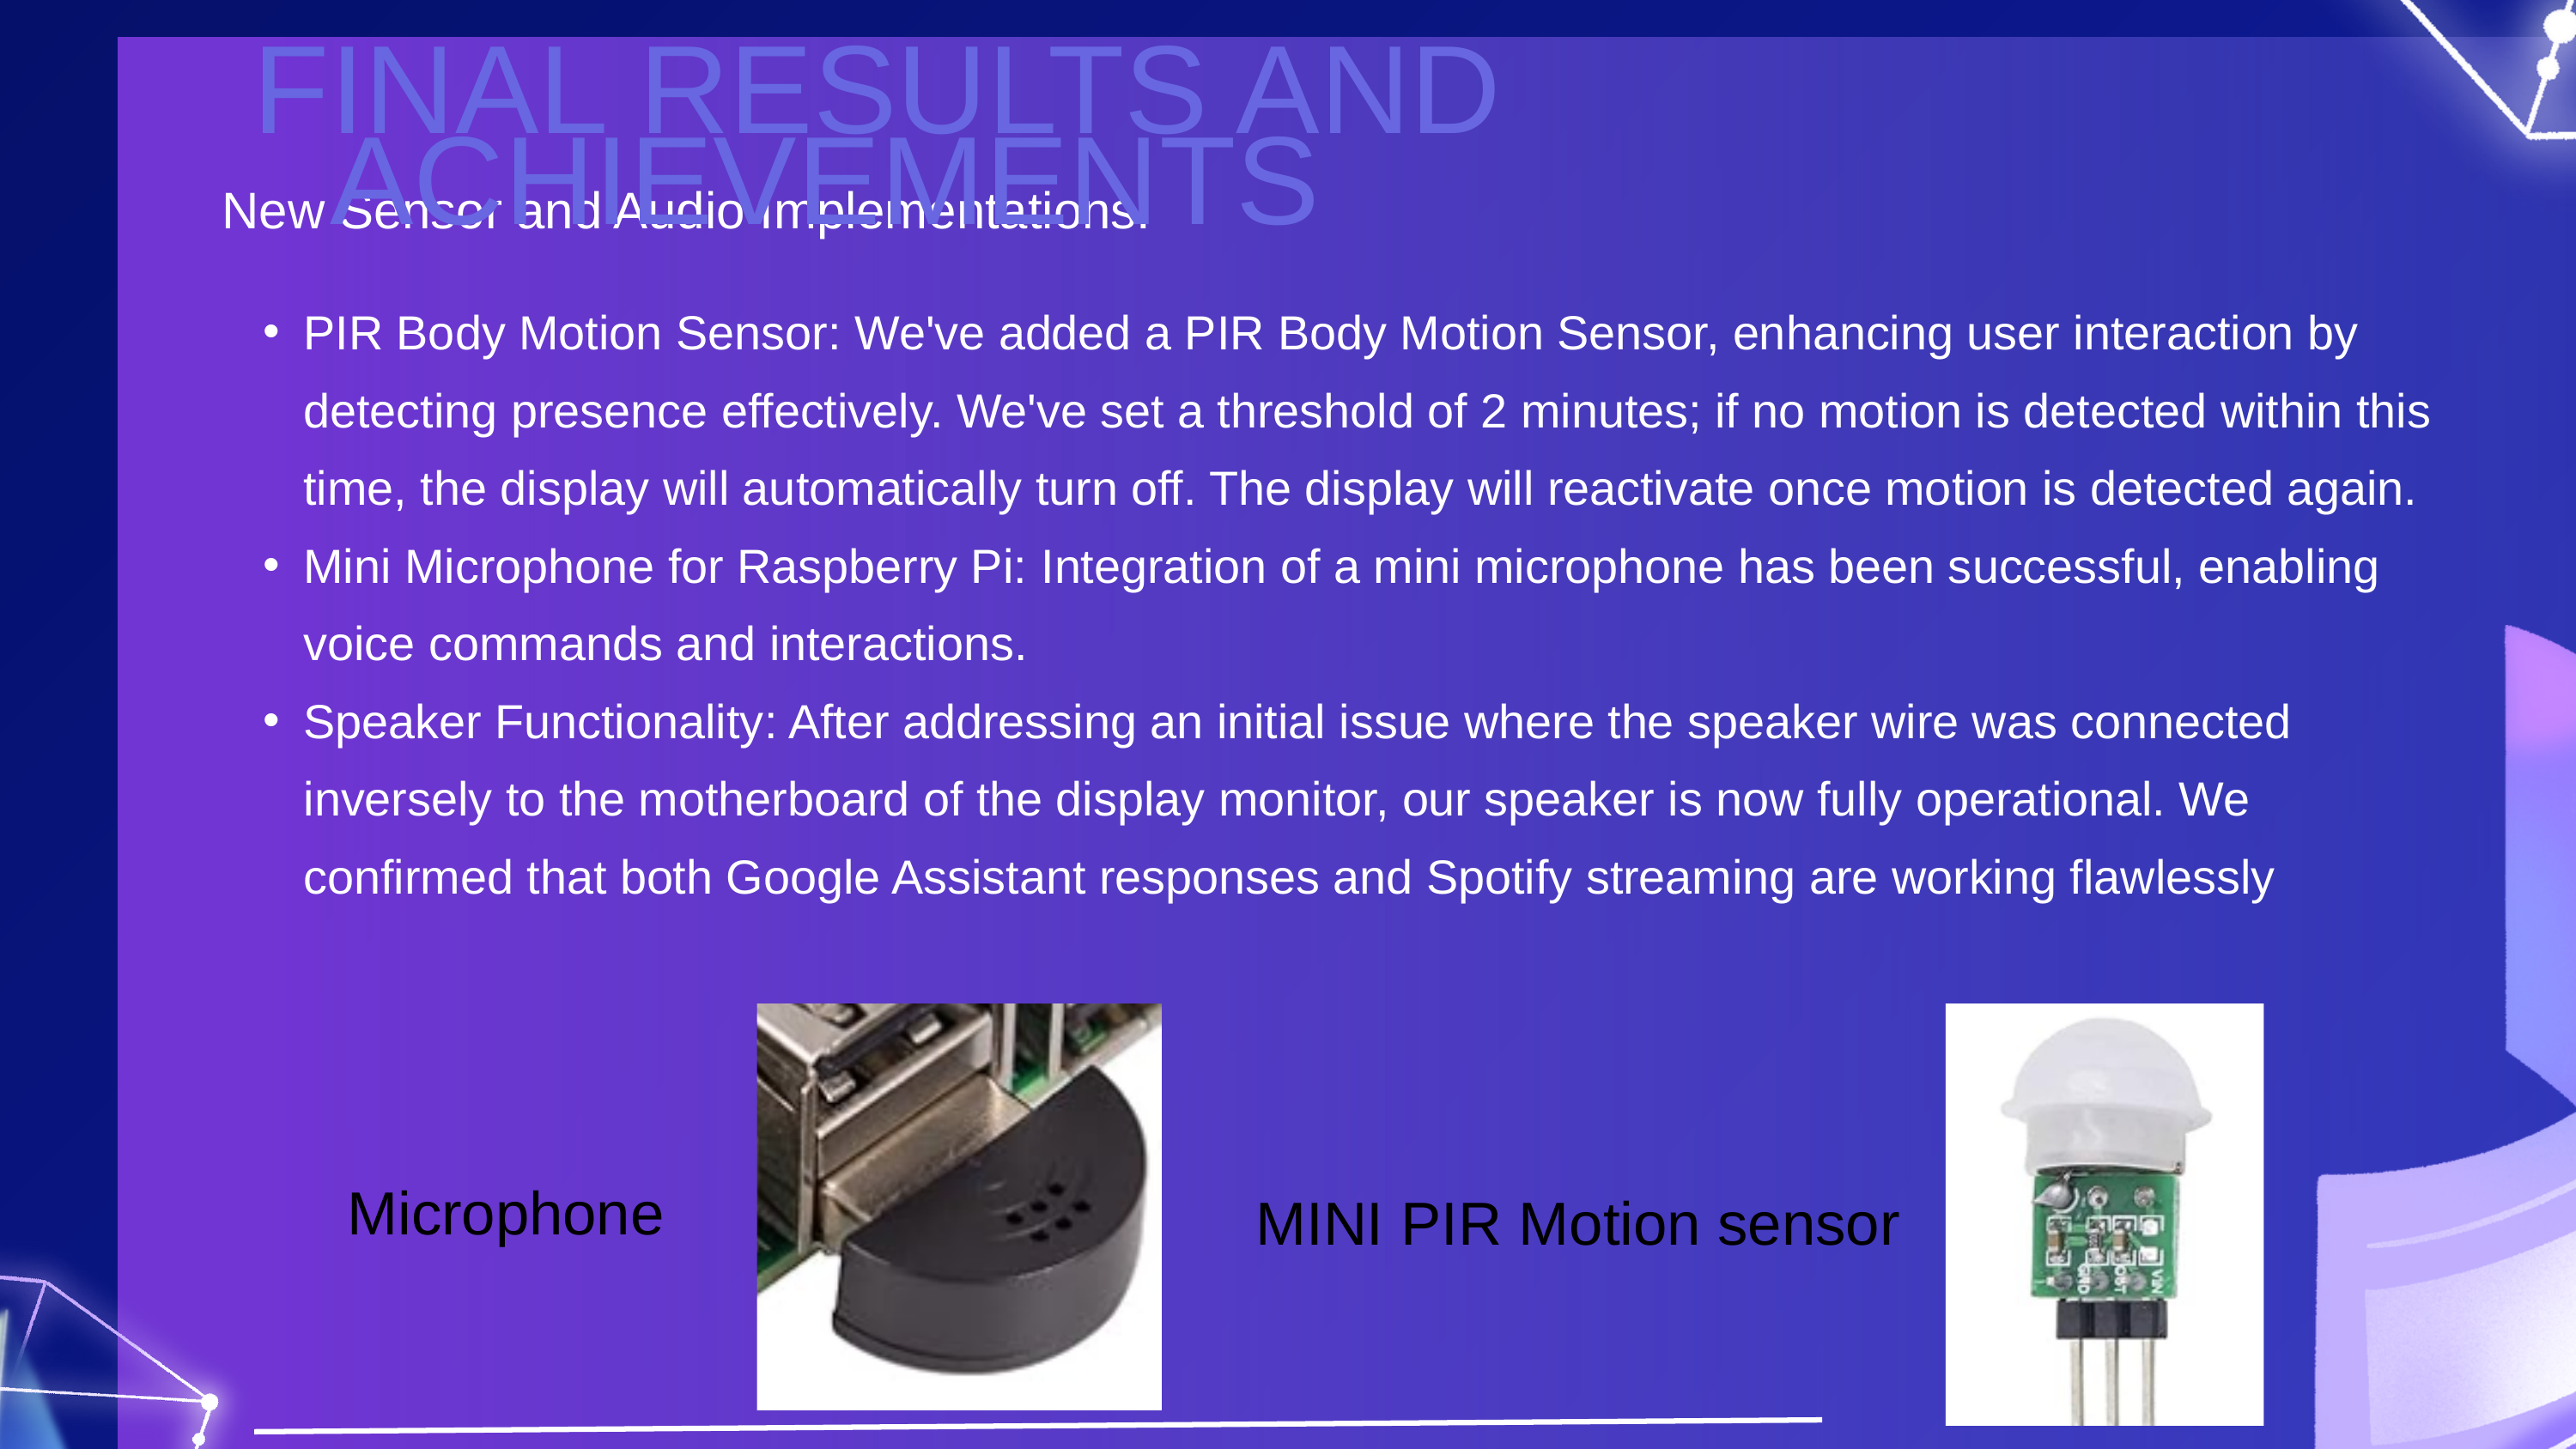

FINAL RESULTS AND ACHIEVEMENTS
New Sensor and Audio Implementations:

PIR Body Motion Sensor: We've added a PIR Body Motion Sensor, enhancing user interaction by detecting presence effectively. We've set a threshold of 2 minutes; if no motion is detected within this time, the display will automatically turn off. The display will reactivate once motion is detected again.
Mini Microphone for Raspberry Pi: Integration of a mini microphone has been successful, enabling voice commands and interactions.
Speaker Functionality: After addressing an initial issue where the speaker wire was connected inversely to the motherboard of the display monitor, our speaker is now fully operational. We confirmed that both Google Assistant responses and Spotify streaming are working flawlessly

Microphone
MINI PIR Motion sensor